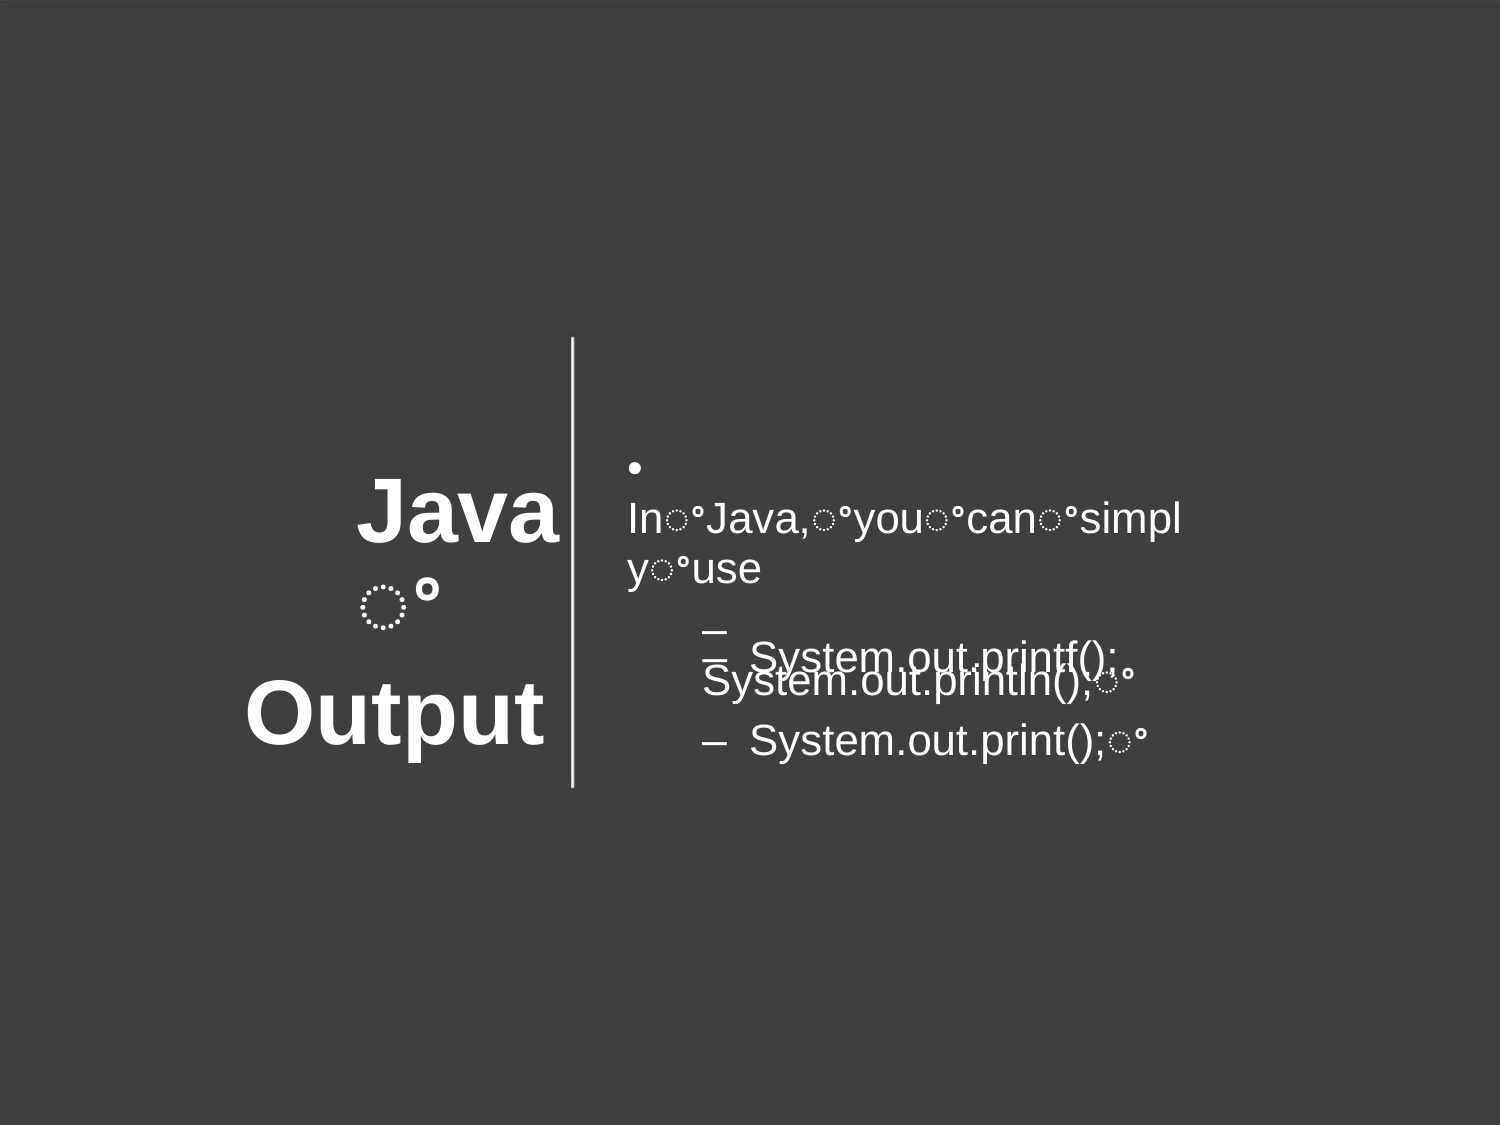

• InꢀJava,ꢀyouꢀcanꢀsimplyꢀuse
– System.out.println();ꢀ
– System.out.print();ꢀ
Javaꢀ
Output
– System.out.printf();